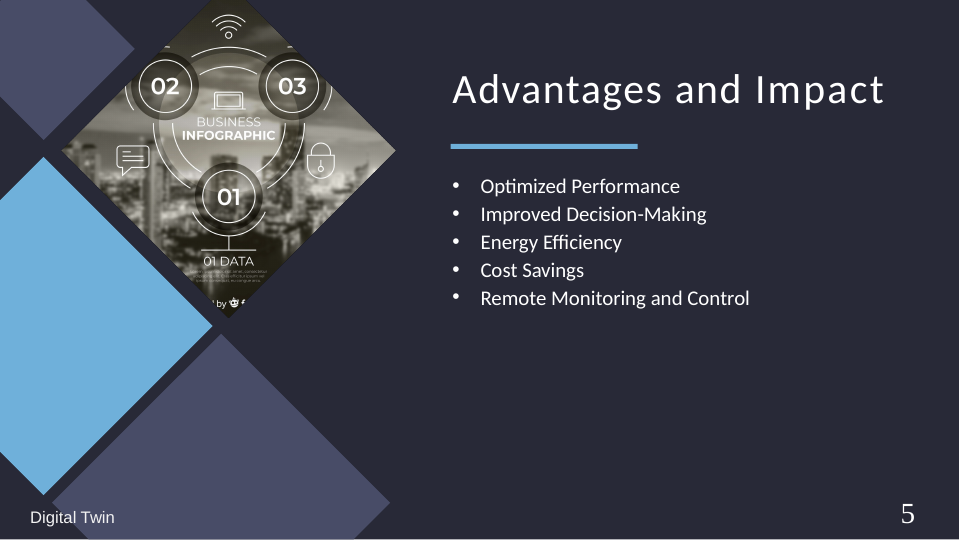

# Advantages and Impact

Optimized Performance
Improved Decision-Making
Energy Efficiency
Cost Savings
Remote Monitoring and Control
5
Digital Twin